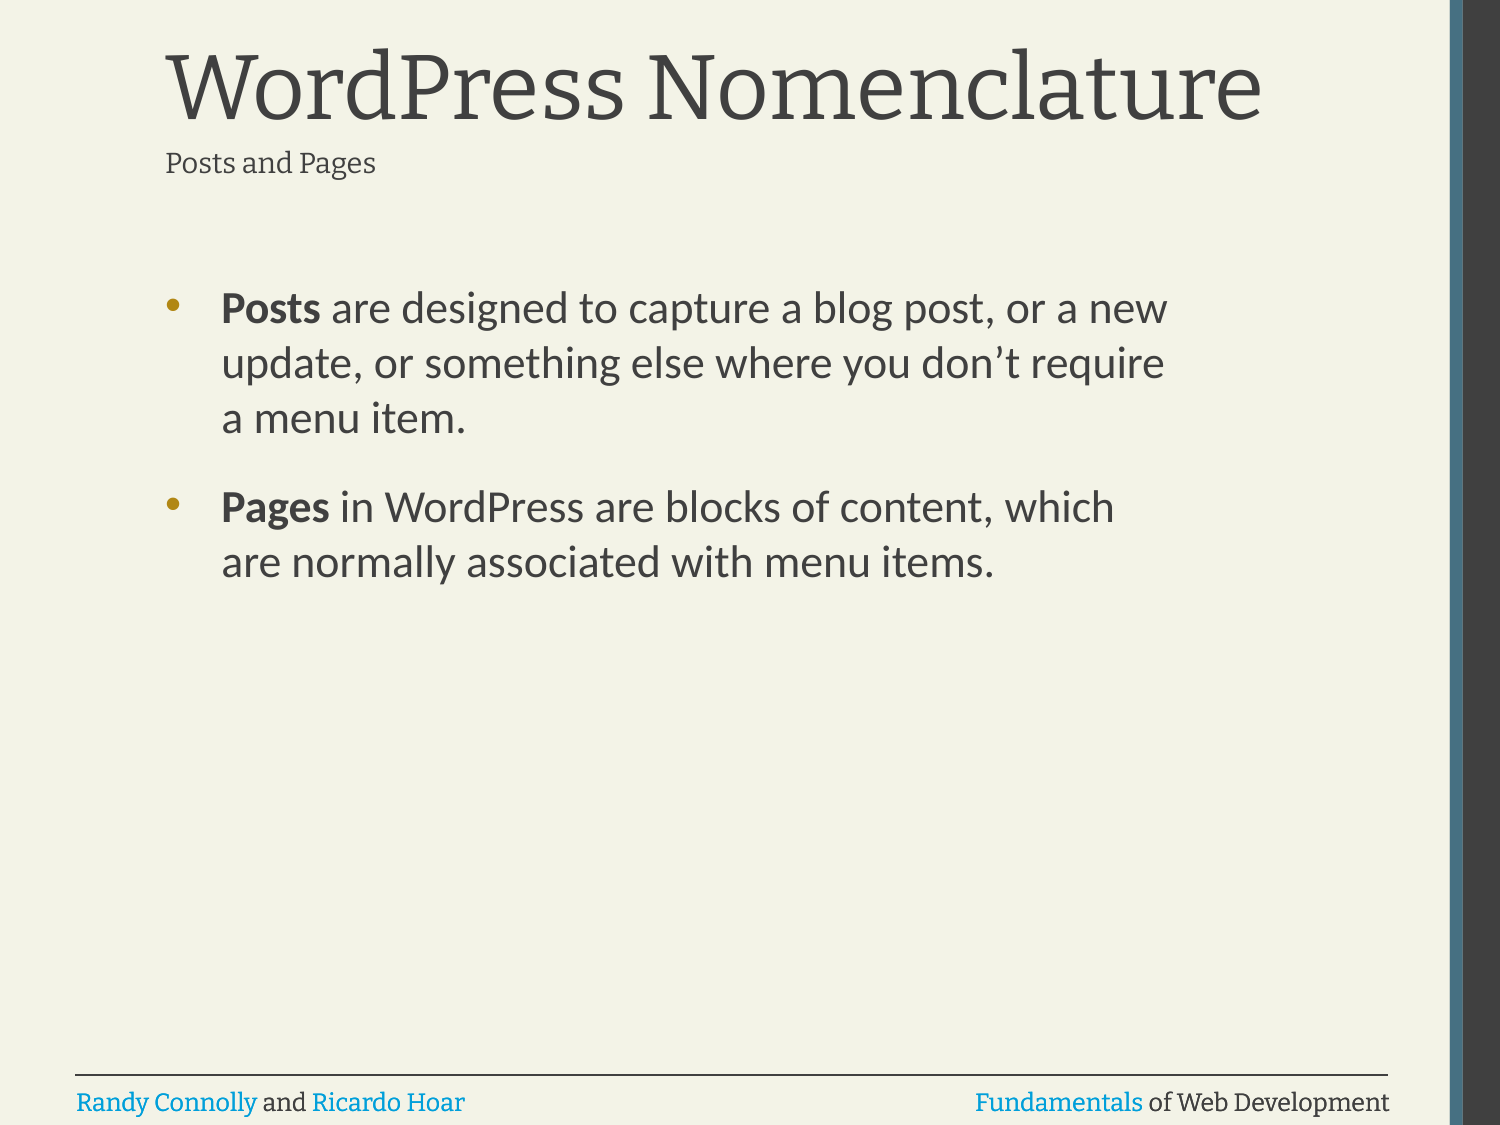

# WordPress Nomenclature
Posts and Pages
Posts are designed to capture a blog post, or a new update, or something else where you don’t require a menu item.
Pages in WordPress are blocks of content, which are normally associated with menu items.